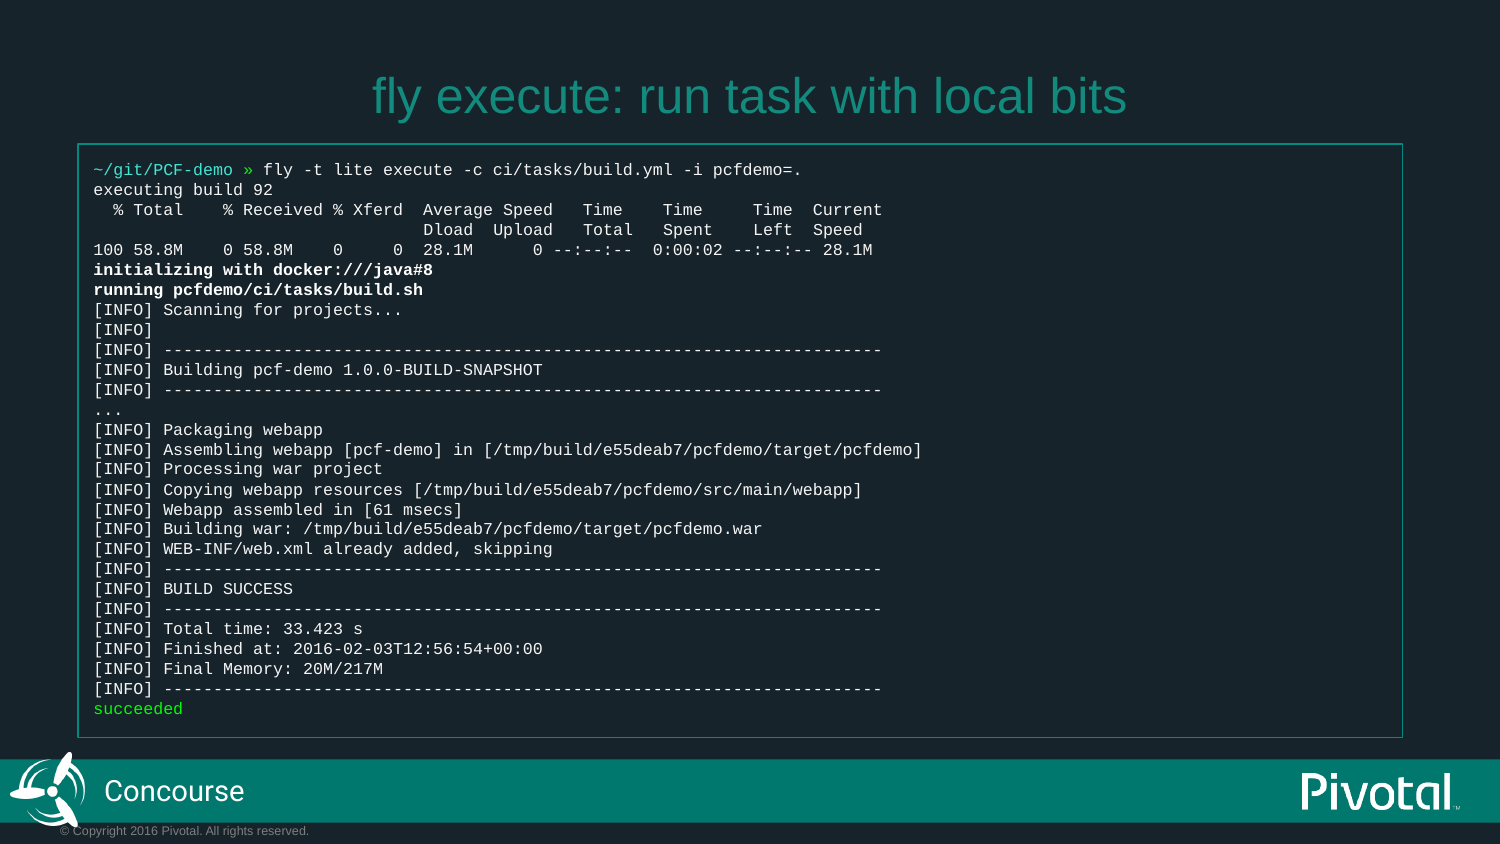

fly execute: run task with local bits
~/git/PCF-demo » fly -t lite execute -c ci/tasks/build.yml -i pcfdemo=.
executing build 92
  % Total    % Received % Xferd  Average Speed   Time    Time     Time  Current
                                 Dload  Upload   Total   Spent    Left  Speed
100 58.8M    0 58.8M    0     0  28.1M      0 --:--:--  0:00:02 --:--:-- 28.1M
initializing with docker:///java#8
running pcfdemo/ci/tasks/build.sh
[INFO] Scanning for projects...
[INFO]
[INFO] ------------------------------------------------------------------------
[INFO] Building pcf-demo 1.0.0-BUILD-SNAPSHOT
[INFO] ------------------------------------------------------------------------
...
[INFO] Packaging webapp
[INFO] Assembling webapp [pcf-demo] in [/tmp/build/e55deab7/pcfdemo/target/pcfdemo]
[INFO] Processing war project
[INFO] Copying webapp resources [/tmp/build/e55deab7/pcfdemo/src/main/webapp]
[INFO] Webapp assembled in [61 msecs]
[INFO] Building war: /tmp/build/e55deab7/pcfdemo/target/pcfdemo.war
[INFO] WEB-INF/web.xml already added, skipping
[INFO] ------------------------------------------------------------------------
[INFO] BUILD SUCCESS
[INFO] ------------------------------------------------------------------------
[INFO] Total time: 33.423 s
[INFO] Finished at: 2016-02-03T12:56:54+00:00
[INFO] Final Memory: 20M/217M
[INFO] ------------------------------------------------------------------------
succeeded